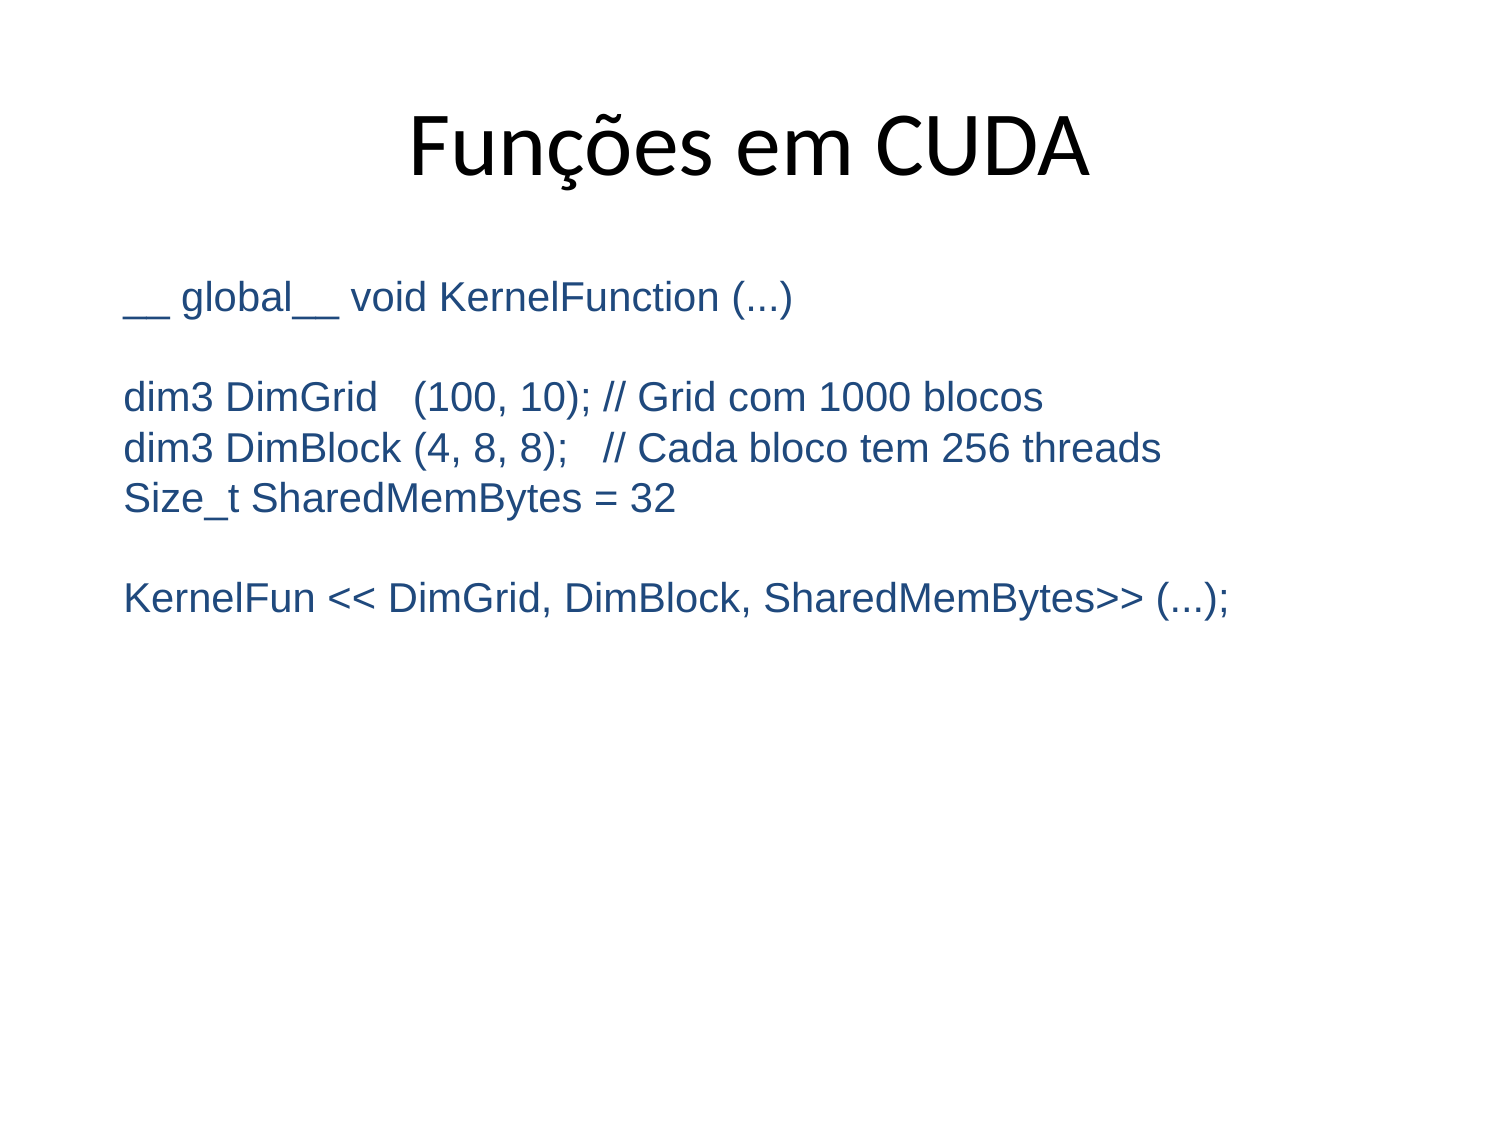

# Funções em CUDA
__ global__ void KernelFunction (...)

dim3 DimGrid   (100, 10); // Grid com 1000 blocos
dim3 DimBlock (4, 8, 8);   // Cada bloco tem 256 threads
Size_t SharedMemBytes = 32

KernelFun << DimGrid, DimBlock, SharedMemBytes>> (...);